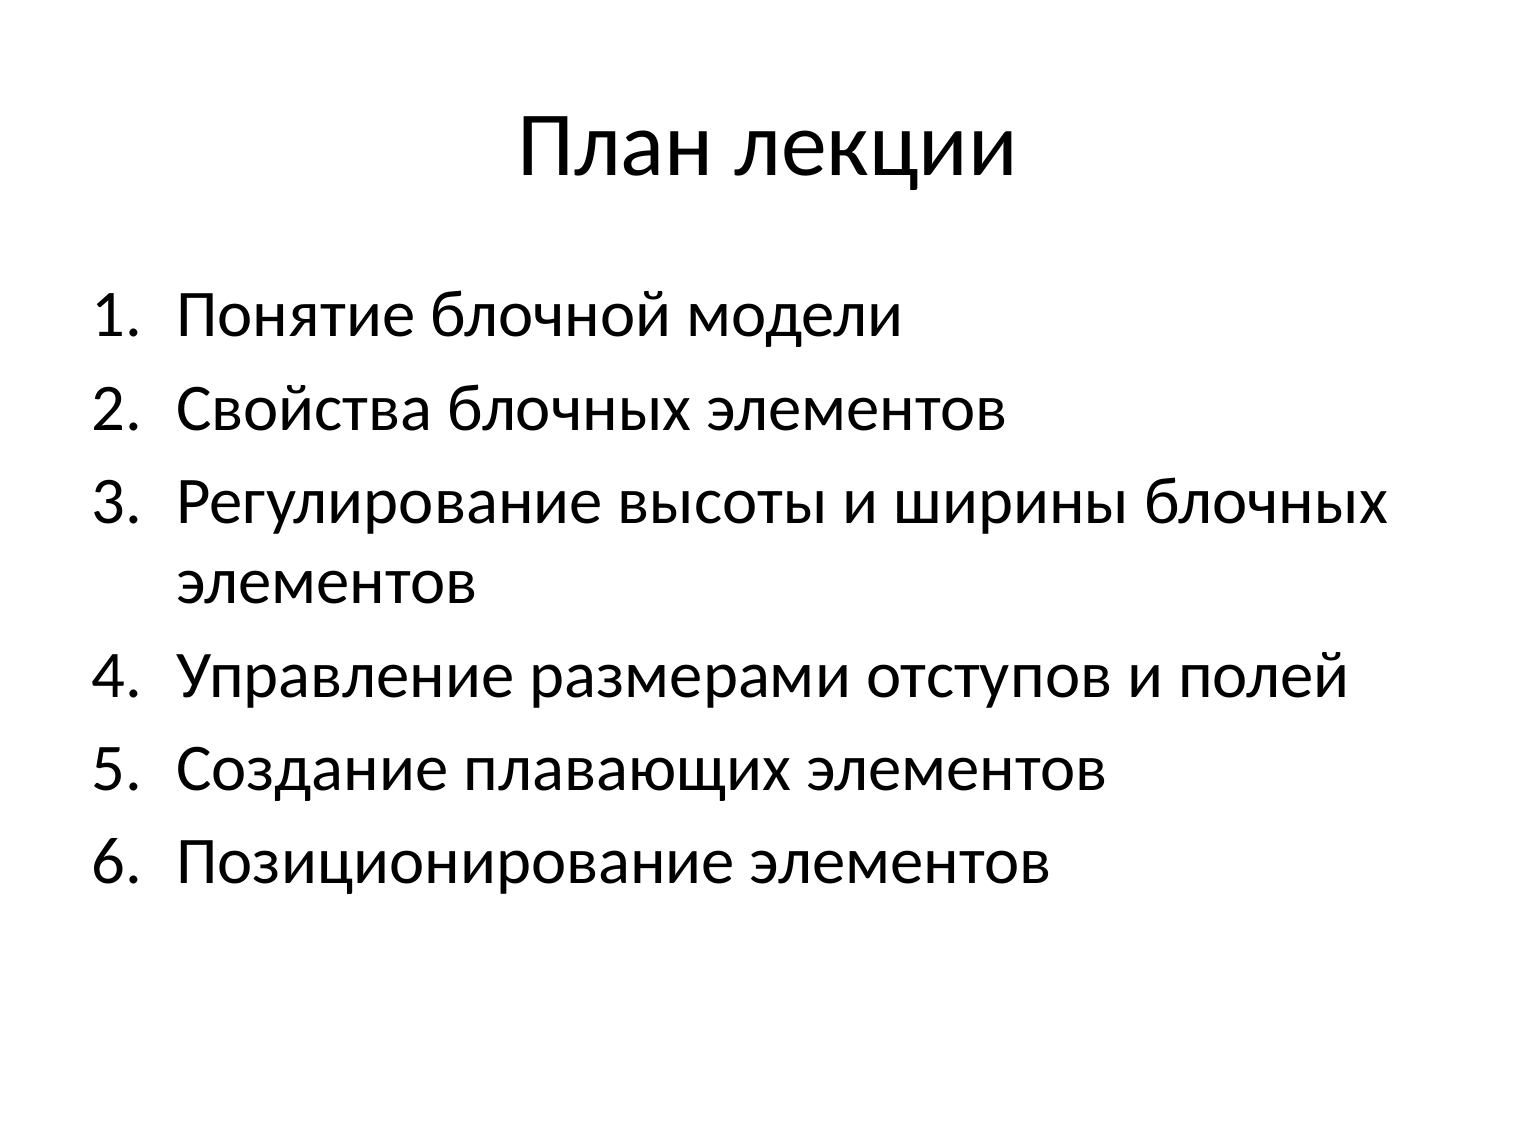

# План лекции
Понятие блочной модели
Свойства блочных элементов
Регулирование высоты и ширины блочных элементов
Управление размерами отступов и полей
Создание плавающих элементов
Позиционирование элементов